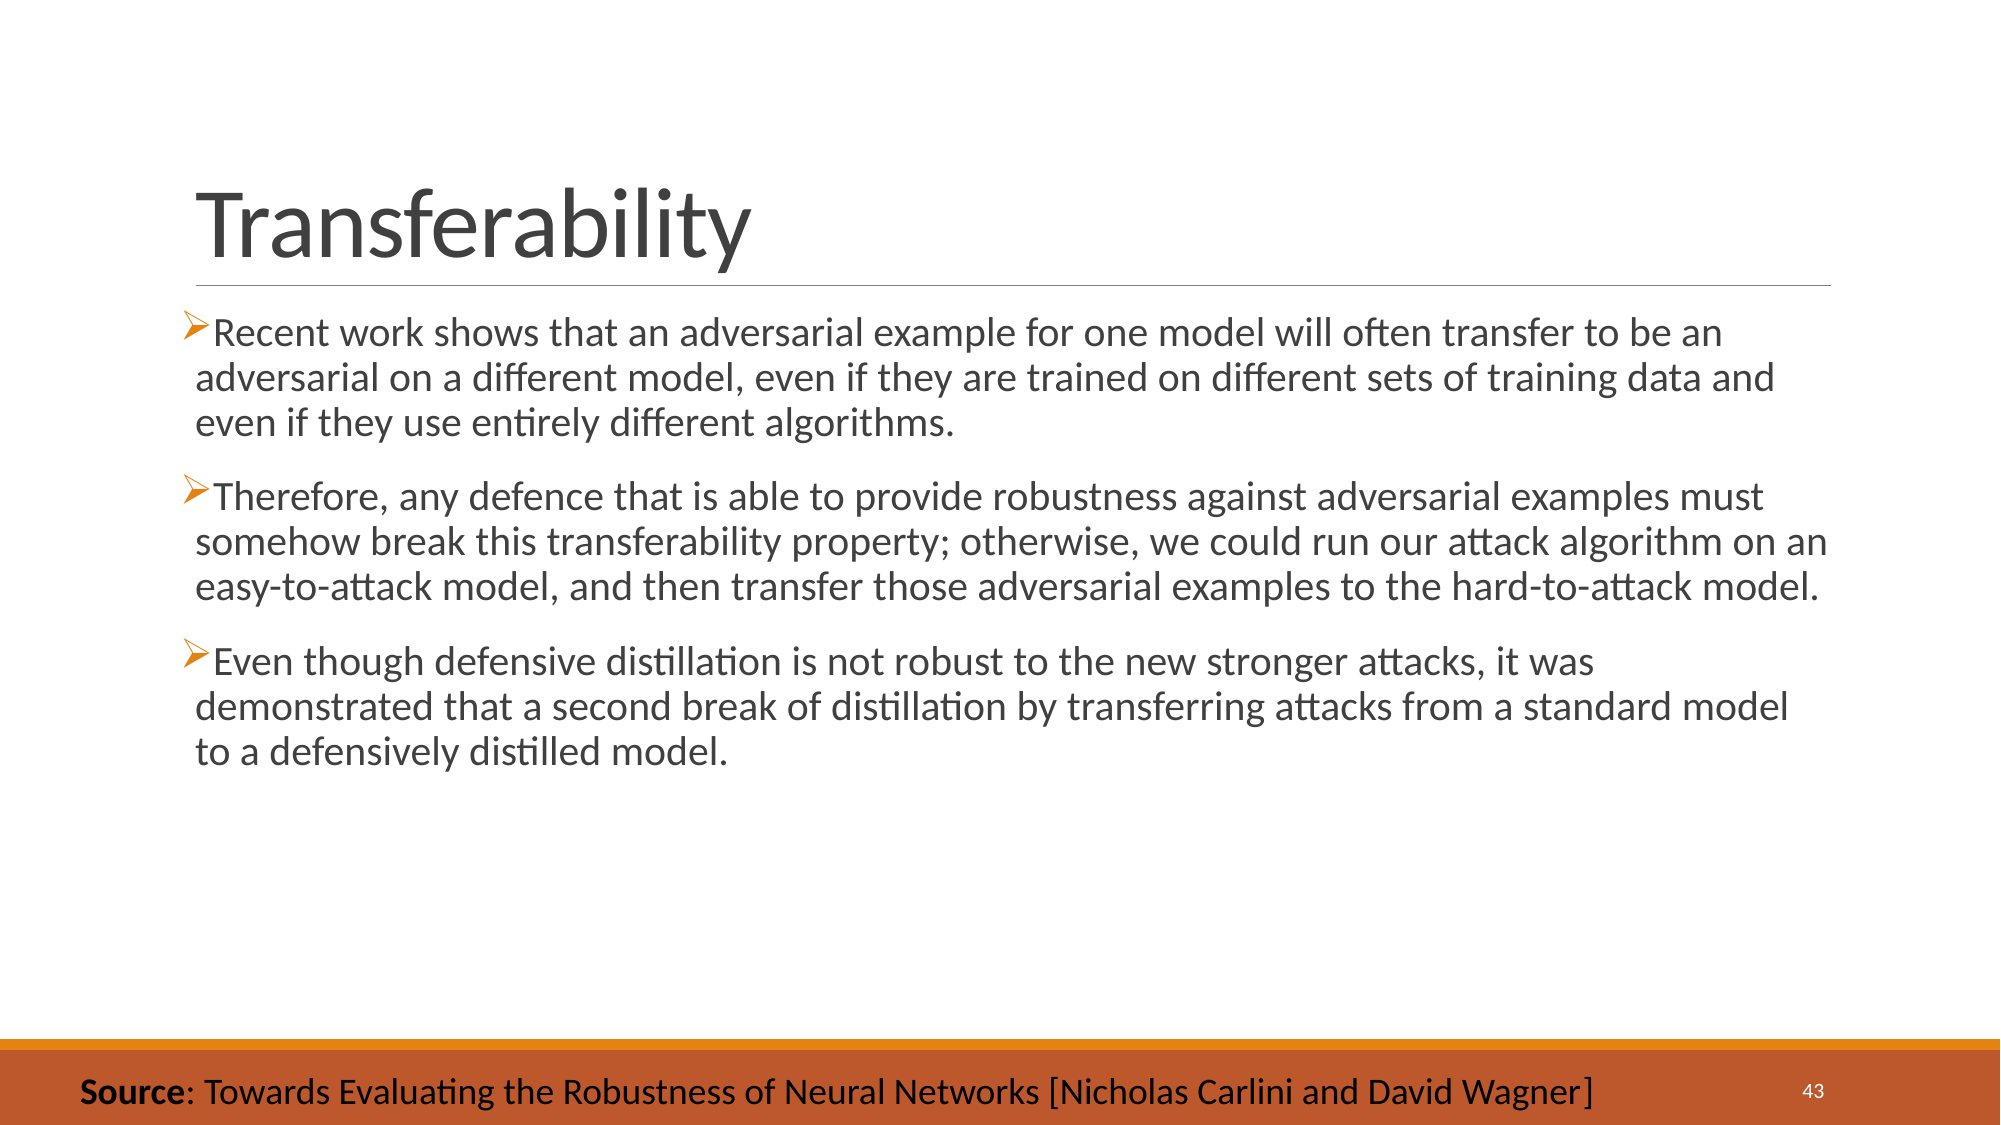

# Transferability
Recent work shows that an adversarial example for one model will often transfer to be an adversarial on a different model, even if they are trained on different sets of training data and even if they use entirely different algorithms.
Therefore, any defence that is able to provide robustness against adversarial examples must somehow break this transferability property; otherwise, we could run our attack algorithm on an easy-to-attack model, and then transfer those adversarial examples to the hard-to-attack model.
Even though defensive distillation is not robust to the new stronger attacks, it was demonstrated that a second break of distillation by transferring attacks from a standard model to a defensively distilled model.
Source: Towards Evaluating the Robustness of Neural Networks [Nicholas Carlini and David Wagner]

43